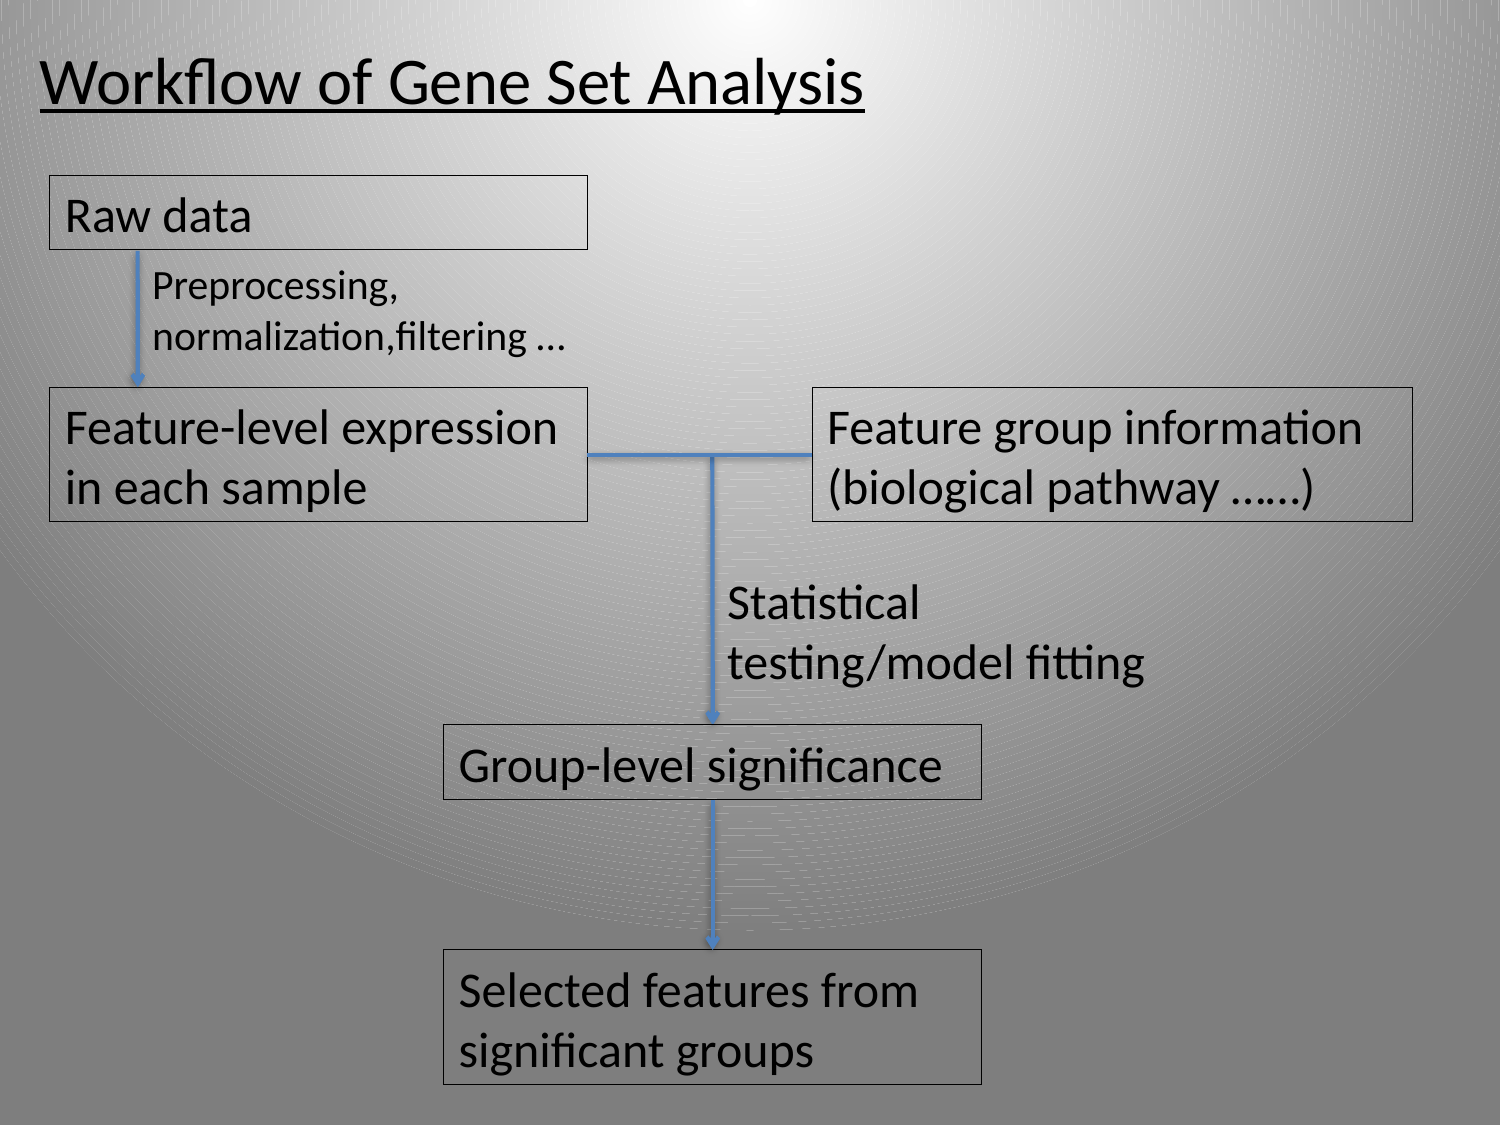

Workflow of Gene Set Analysis
Raw data
Preprocessing, normalization,filtering …
Feature group information (biological pathway ……)
Feature-level expression in each sample
Statistical testing/model fitting
Group-level significance
Selected features from significant groups